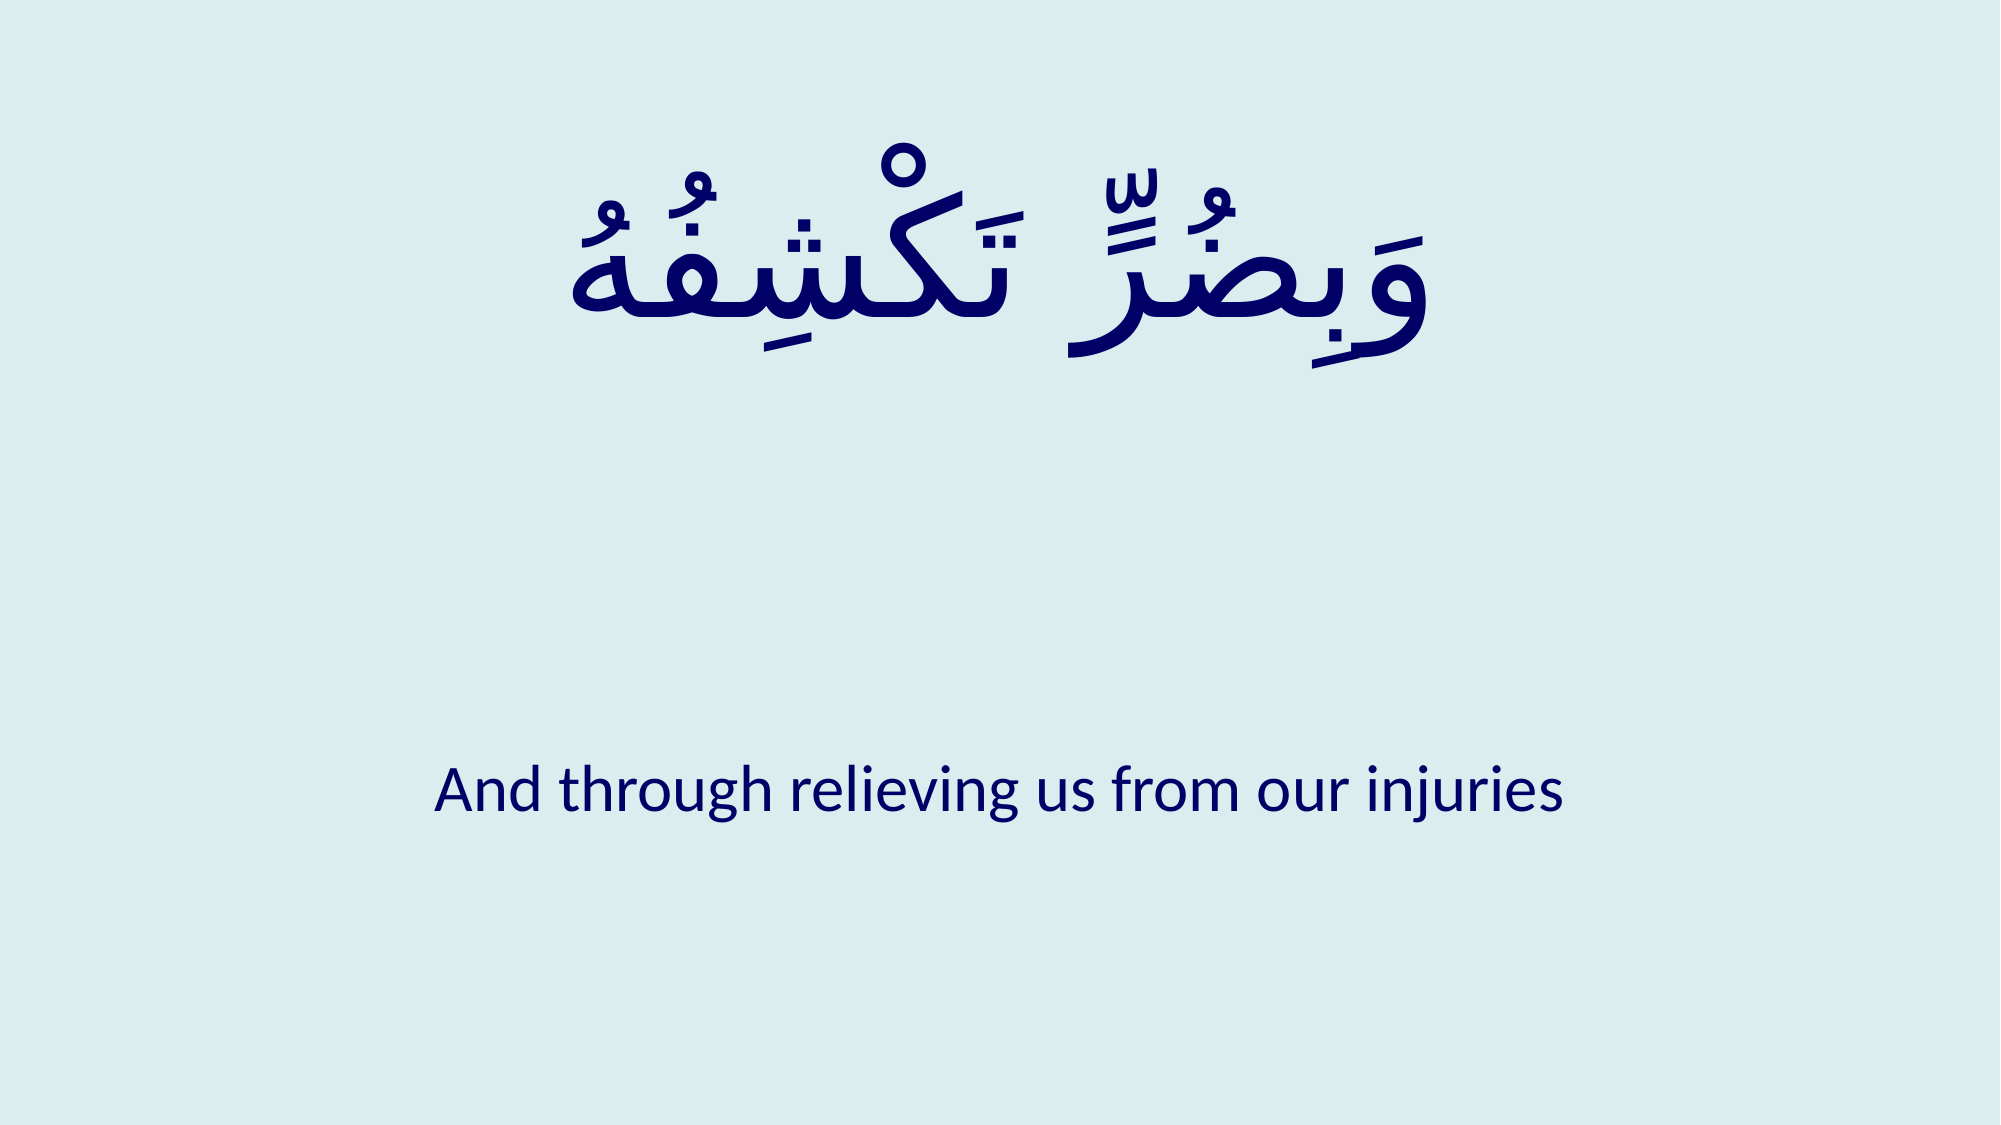

# وَبِضُرٍّ تَكْشِفُهُ
And through relieving us from our injuries